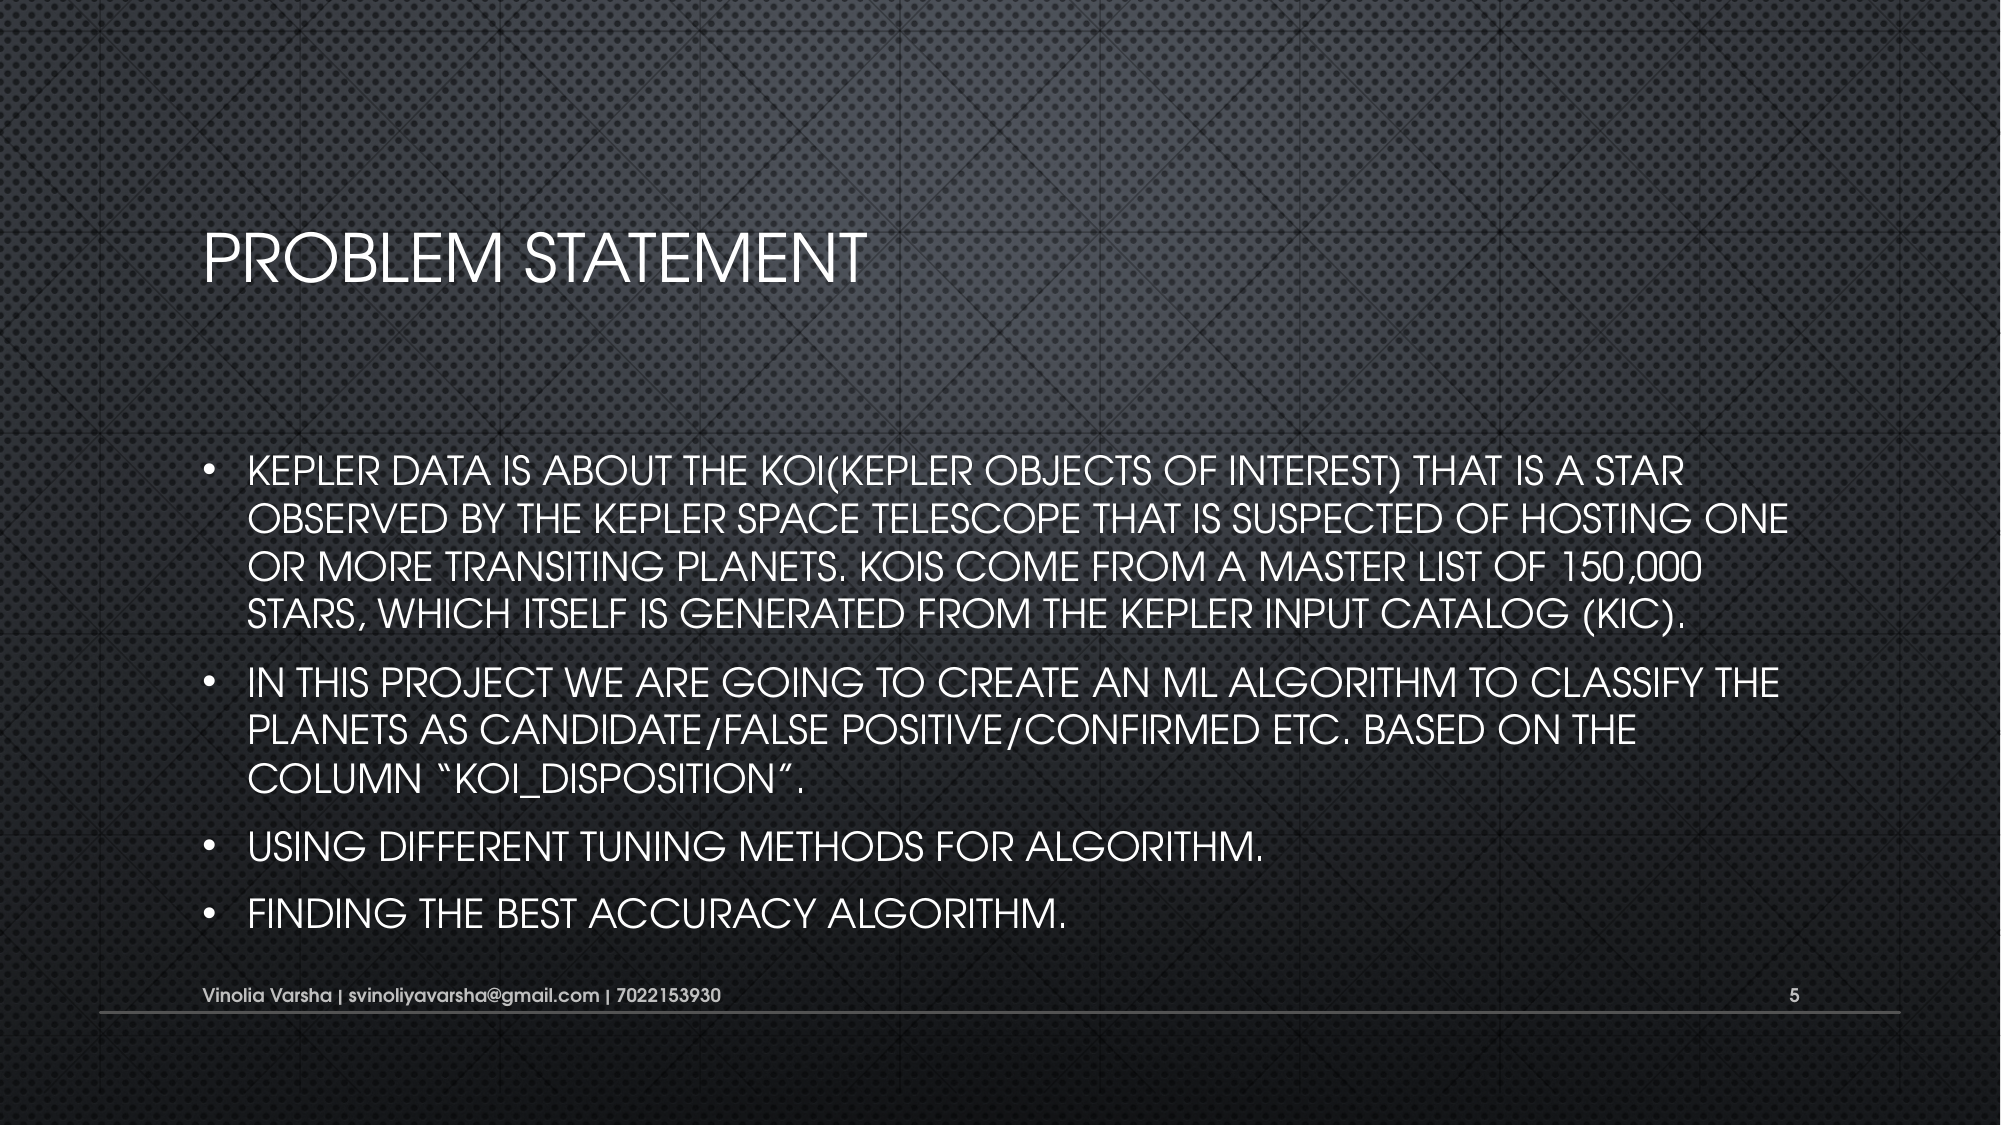

# Problem statement
Kepler data is about the KOI(Kepler Objects of Interest) that is a star observed by the Kepler space telescope that is suspected of hosting one or more transiting planets. KOIs come from a master list of 150,000 stars, which itself is generated from the Kepler Input Catalog (KIC).
In this project we are going to create an ML algorithm to classify the planets as Candidate/False positive/Confirmed etc. based on the  column “koi_disposition”.
Using different tuning methods for algorithm.
Finding the best accuracy algorithm.

Vinolia Varsha | svinoliyavarsha@gmail.com | 7022153930
5